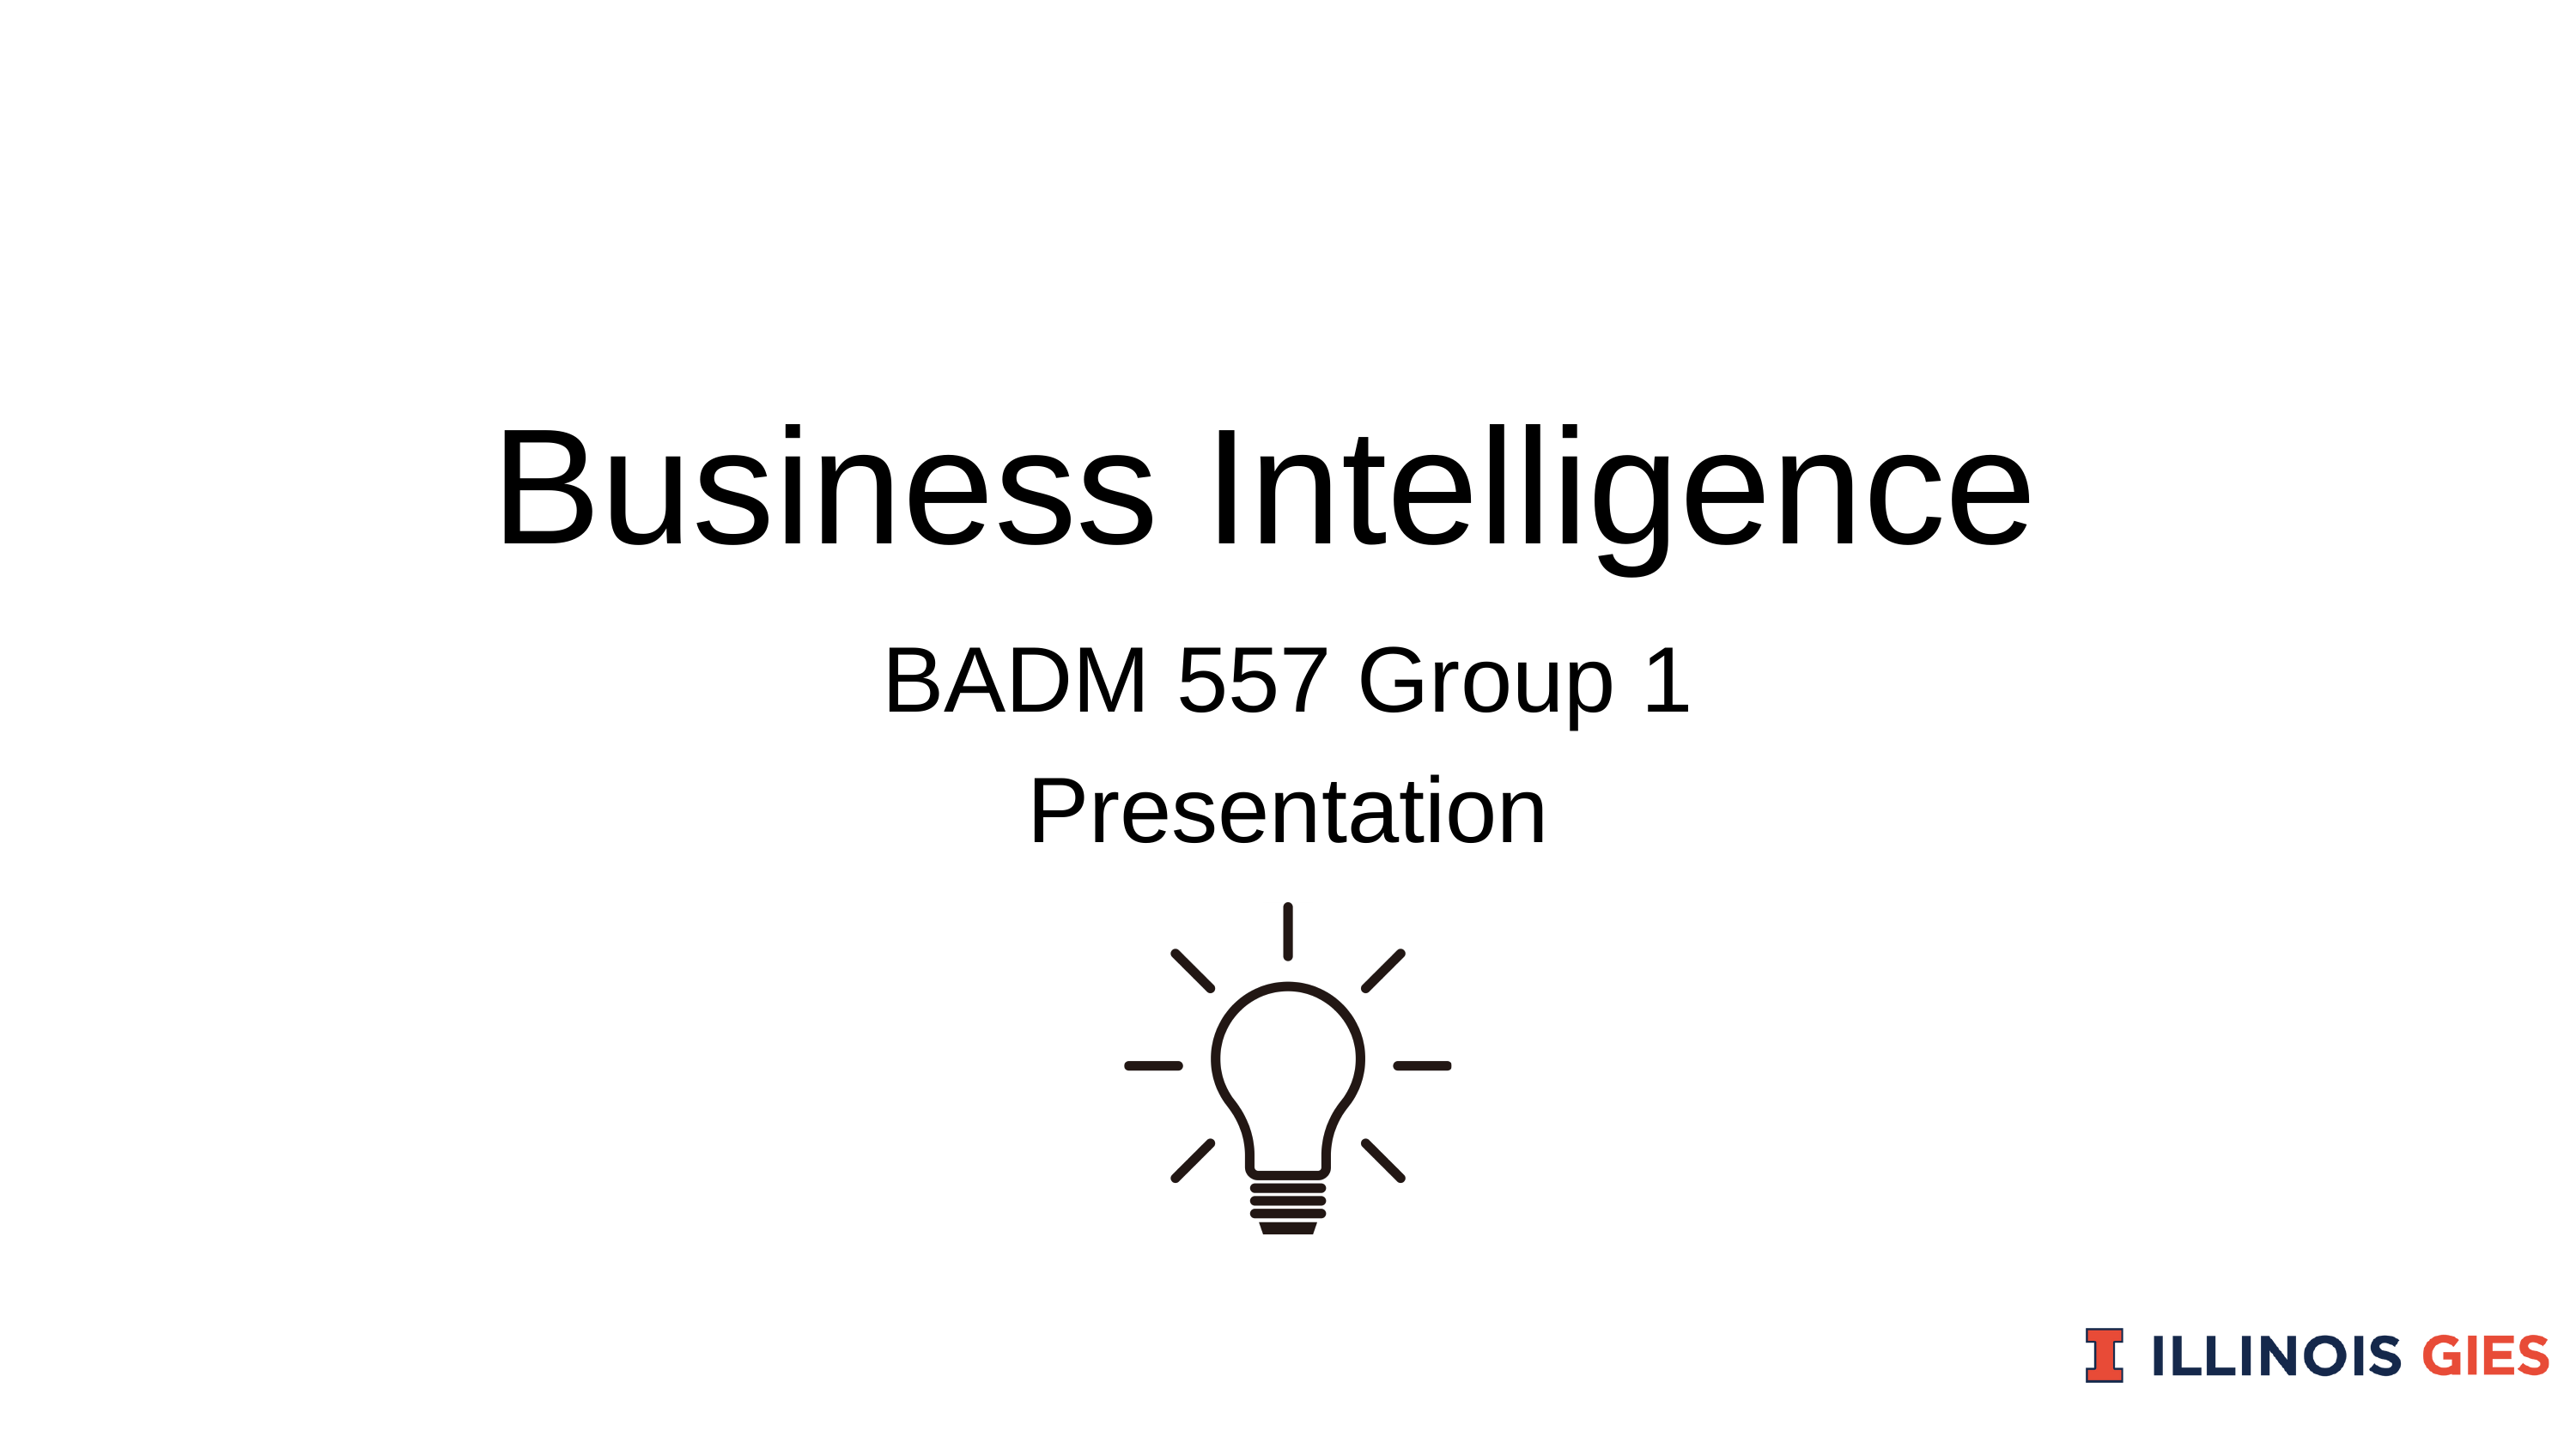

Business Intelligence
BADM 557 Group 1 Presentation